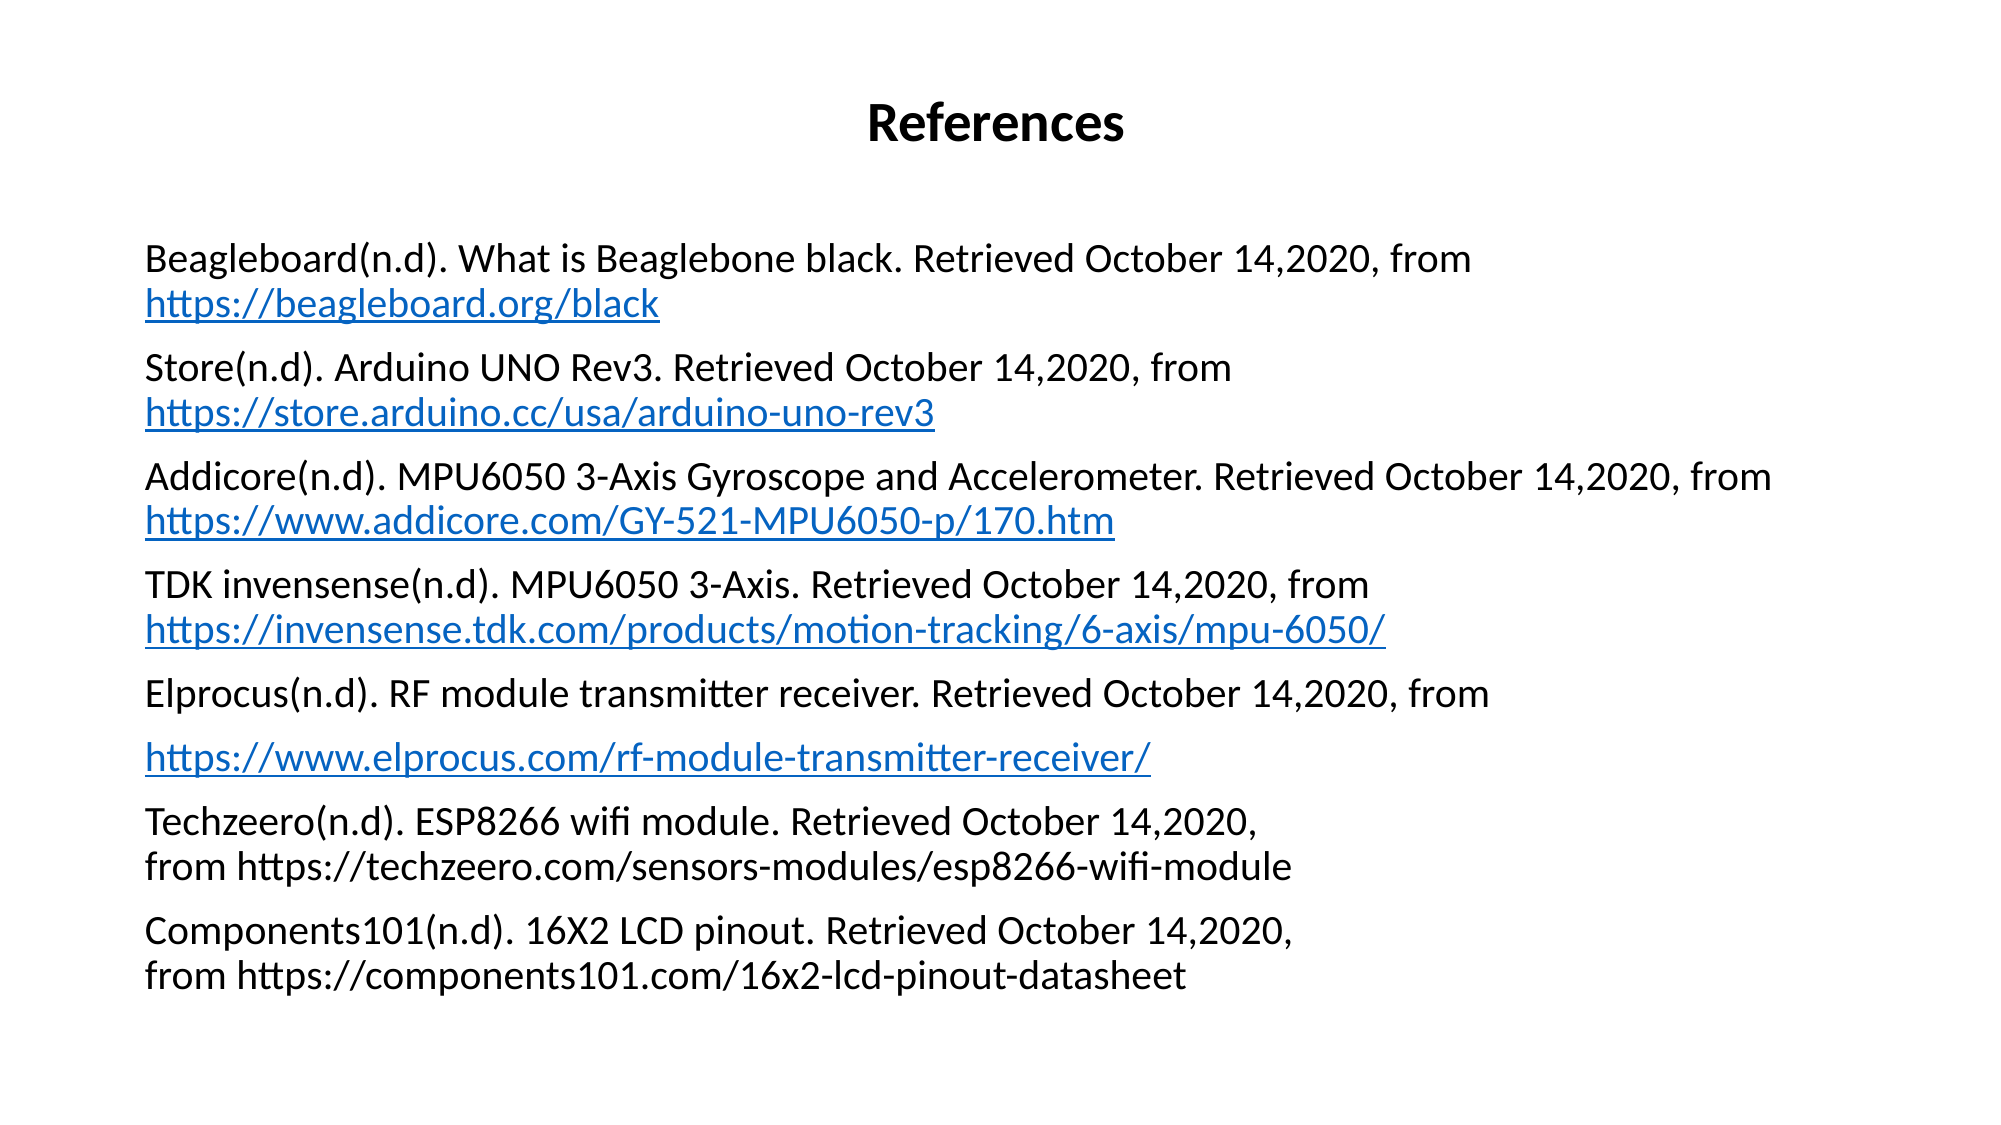

References

Beagleboard(n.d). What is Beaglebone black. Retrieved October 14,2020, from https://beagleboard.org/black
Store(n.d). Arduino UNO Rev3. Retrieved October 14,2020, from https://store.arduino.cc/usa/arduino-uno-rev3
Addicore(n.d). MPU6050 3-Axis Gyroscope and Accelerometer. Retrieved October 14,2020, from https://www.addicore.com/GY-521-MPU6050-p/170.htm
TDK invensense(n.d). MPU6050 3-Axis. Retrieved October 14,2020, from https://invensense.tdk.com/products/motion-tracking/6-axis/mpu-6050/
Elprocus(n.d). RF module transmitter receiver. Retrieved October 14,2020, from
https://www.elprocus.com/rf-module-transmitter-receiver/
Techzeero(n.d). ESP8266 wifi module. Retrieved October 14,2020, from https://techzeero.com/sensors-modules/esp8266-wifi-module
Components101(n.d). 16X2 LCD pinout. Retrieved October 14,2020, from https://components101.com/16x2-lcd-pinout-datasheet